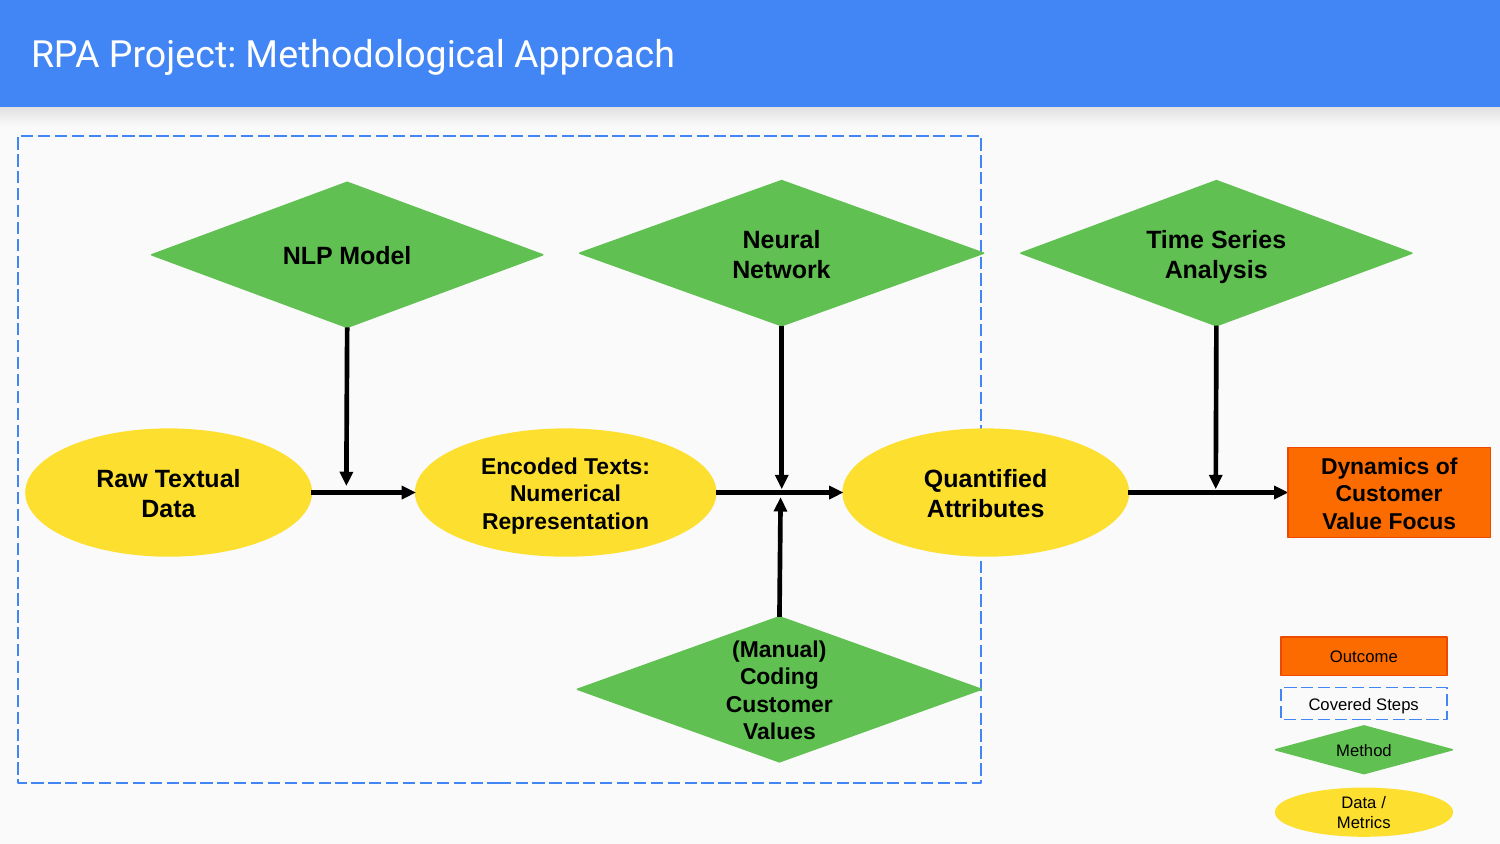

# RPA Project: Methodological Approach

Neural Network
Time Series Analysis
NLP Model
Raw Textual Data
Encoded Texts: Numerical Representation
Quantified Attributes
Dynamics of Customer Value Focus
(Manual) Coding Customer Values
Outcome
Covered Steps
Method
Data / Metrics